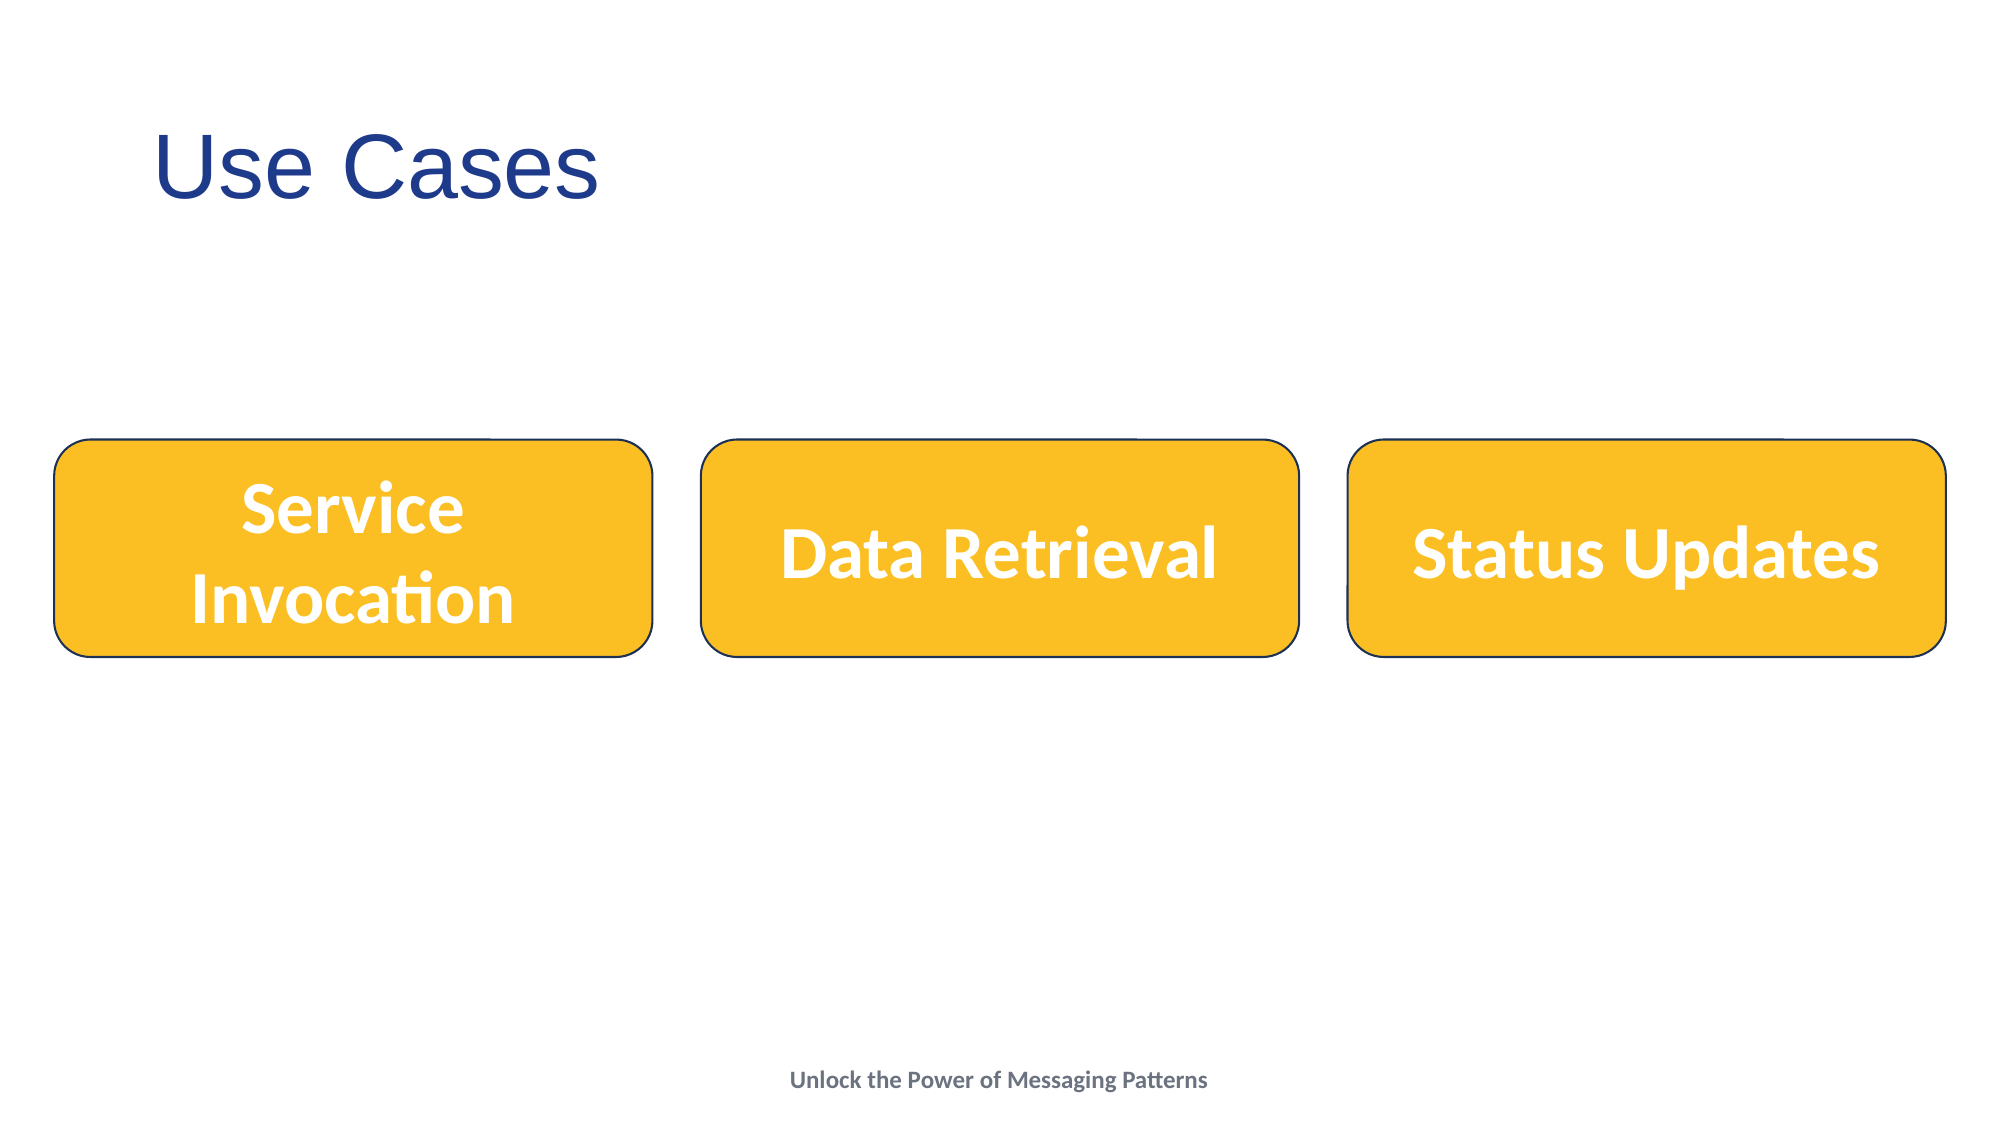

# Use Cases
Status Updates
Service Invocation
Data Retrieval